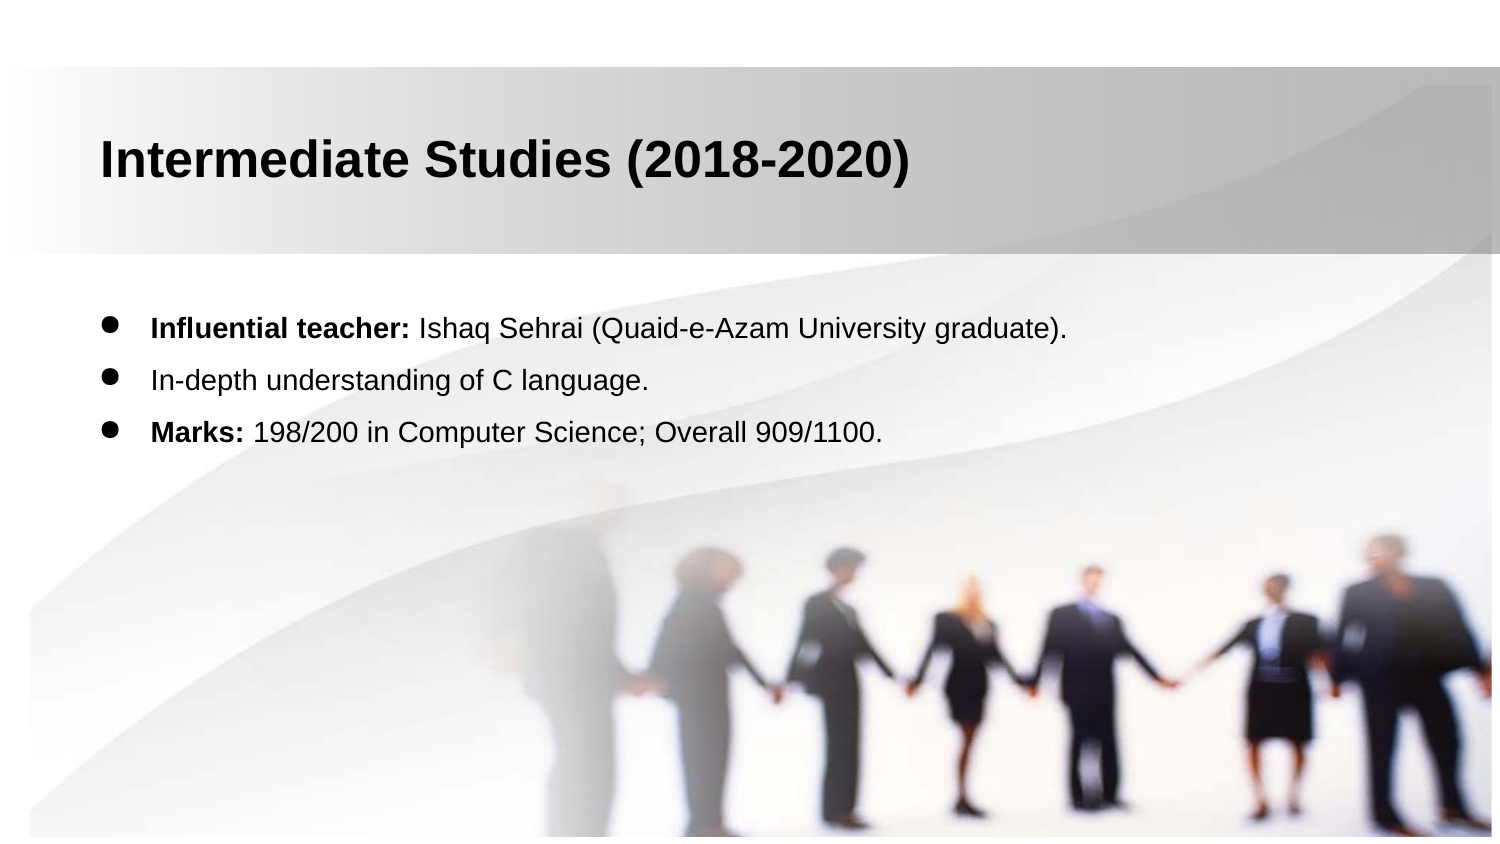

Intermediate Studies (2018-2020)
Influential teacher: Ishaq Sehrai (Quaid-e-Azam University graduate).
In-depth understanding of C language.
Marks: 198/200 in Computer Science; Overall 909/1100.